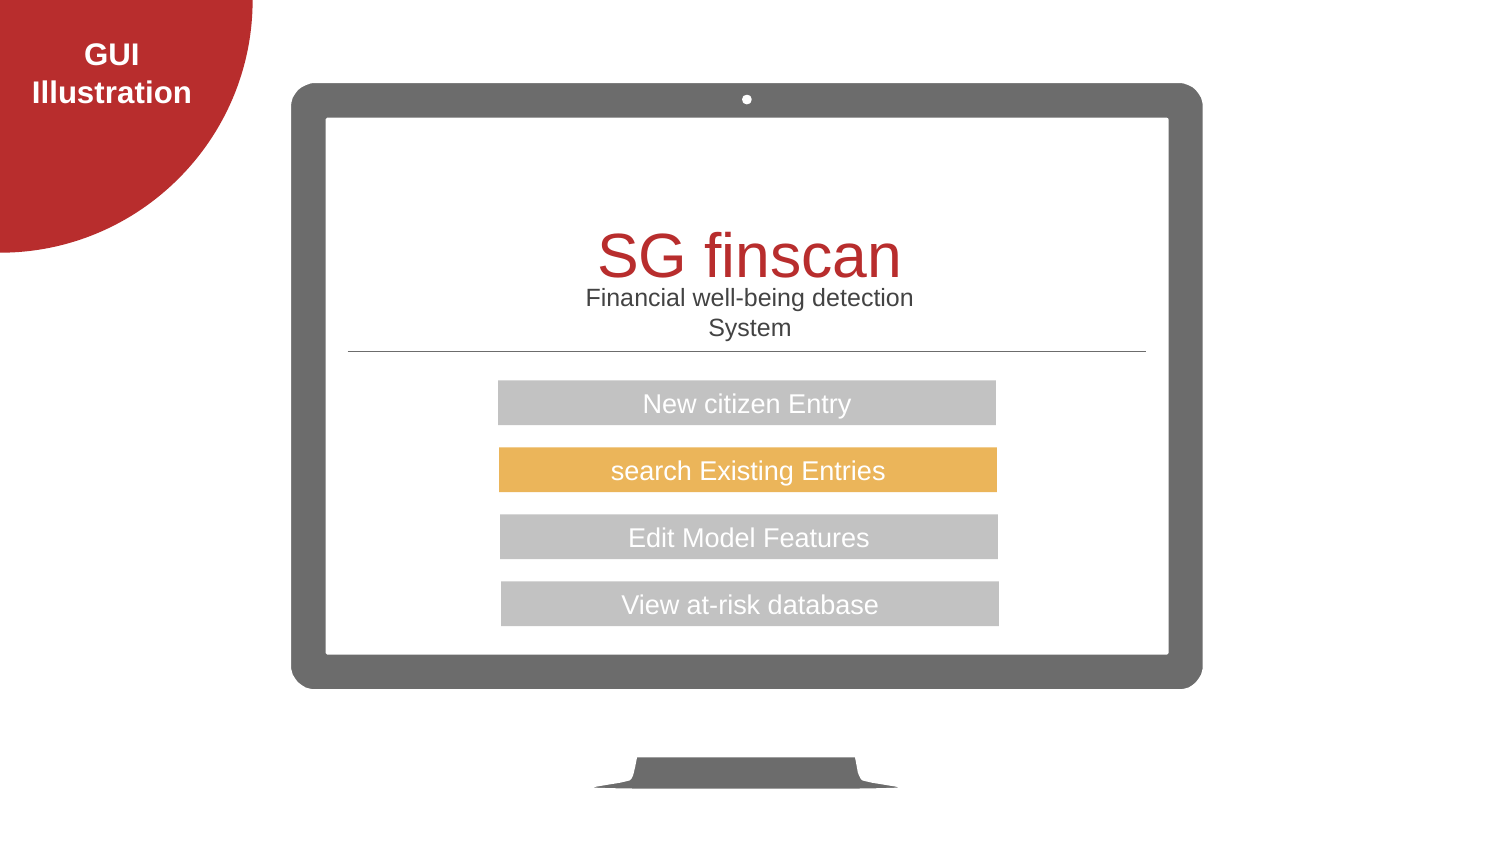

GUI
Illustration

SG finscan
# Financial well-being detection System
New citizen Entry
search Existing Entries
Edit Model Features
View at-risk database